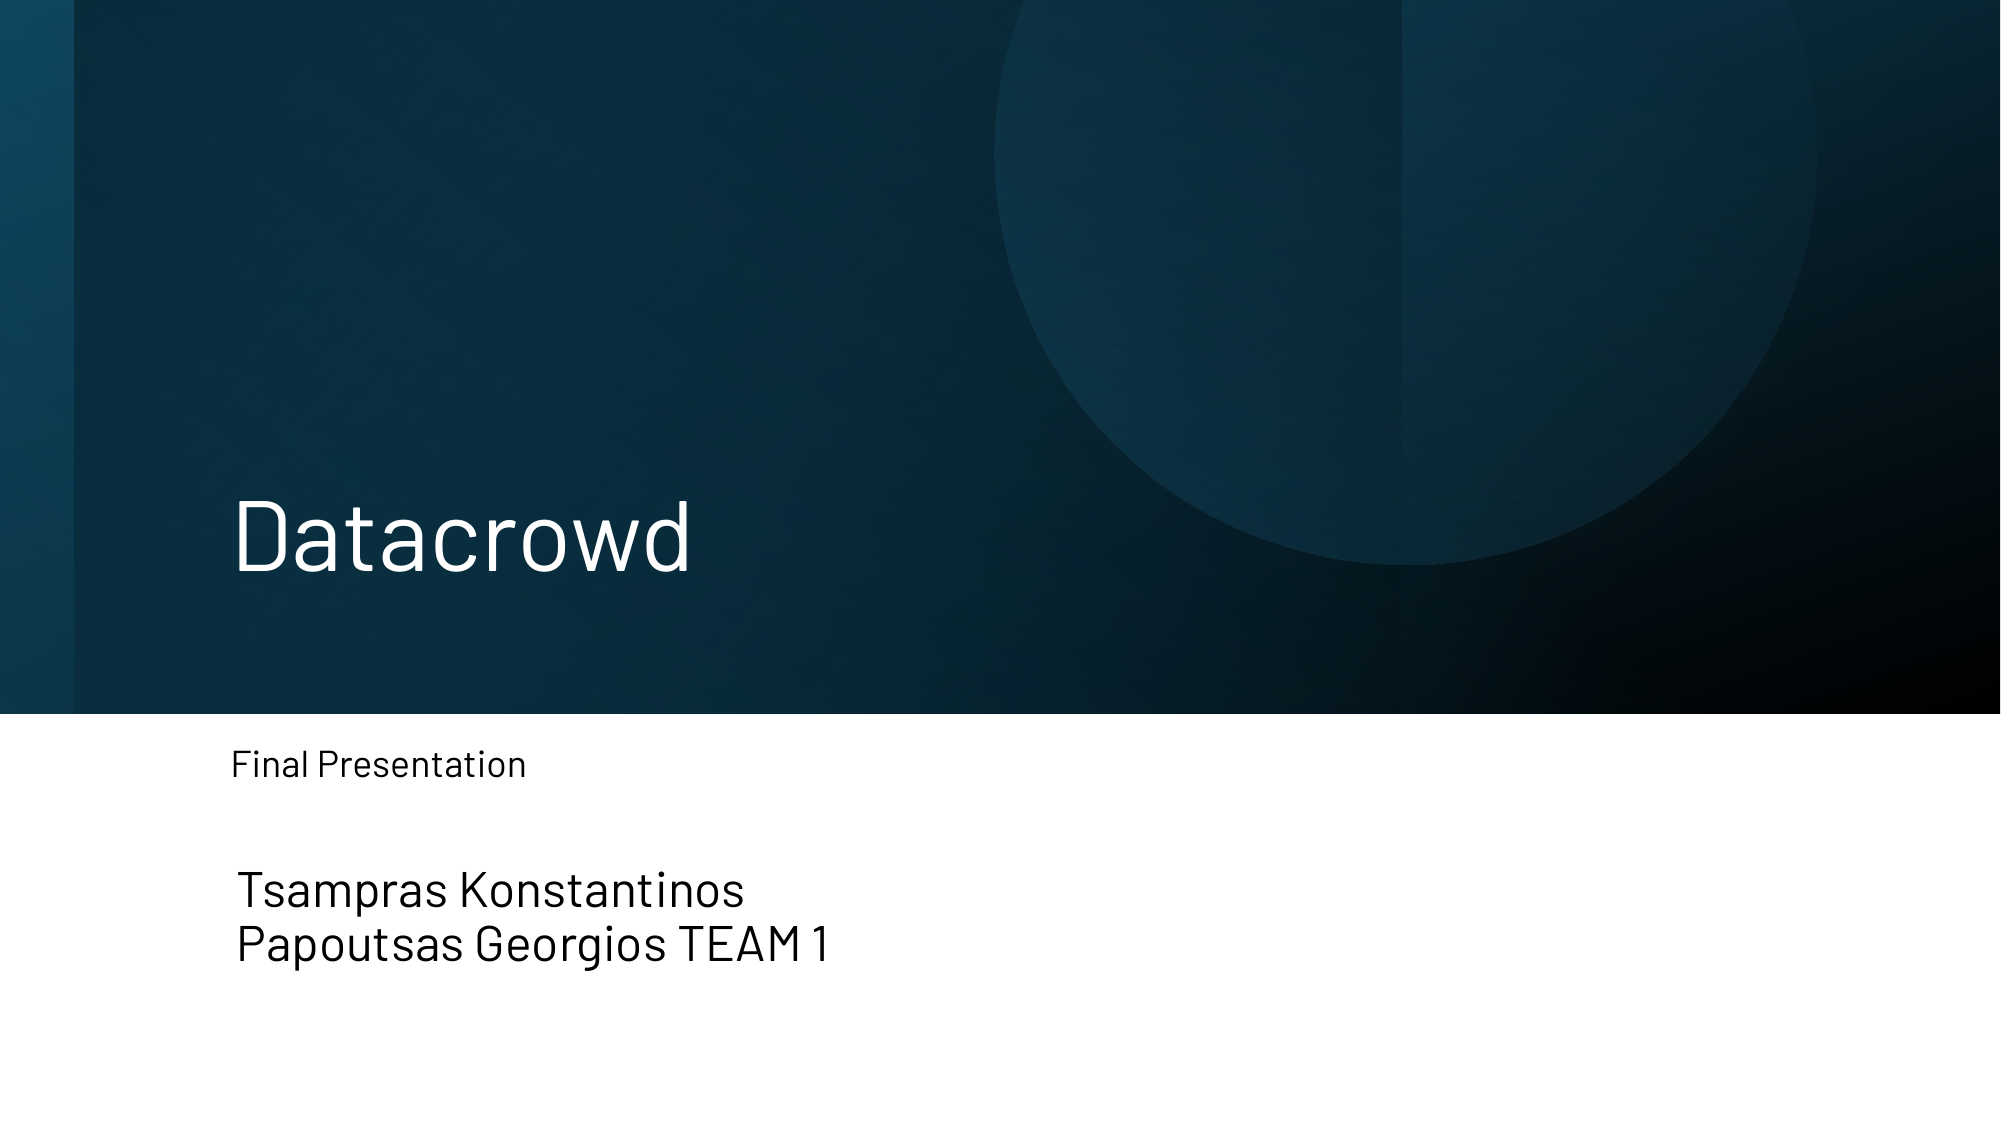

# Datacrowd
Final Presentation
Tsampras Konstantinos
Papoutsas Georgios TEAM 1